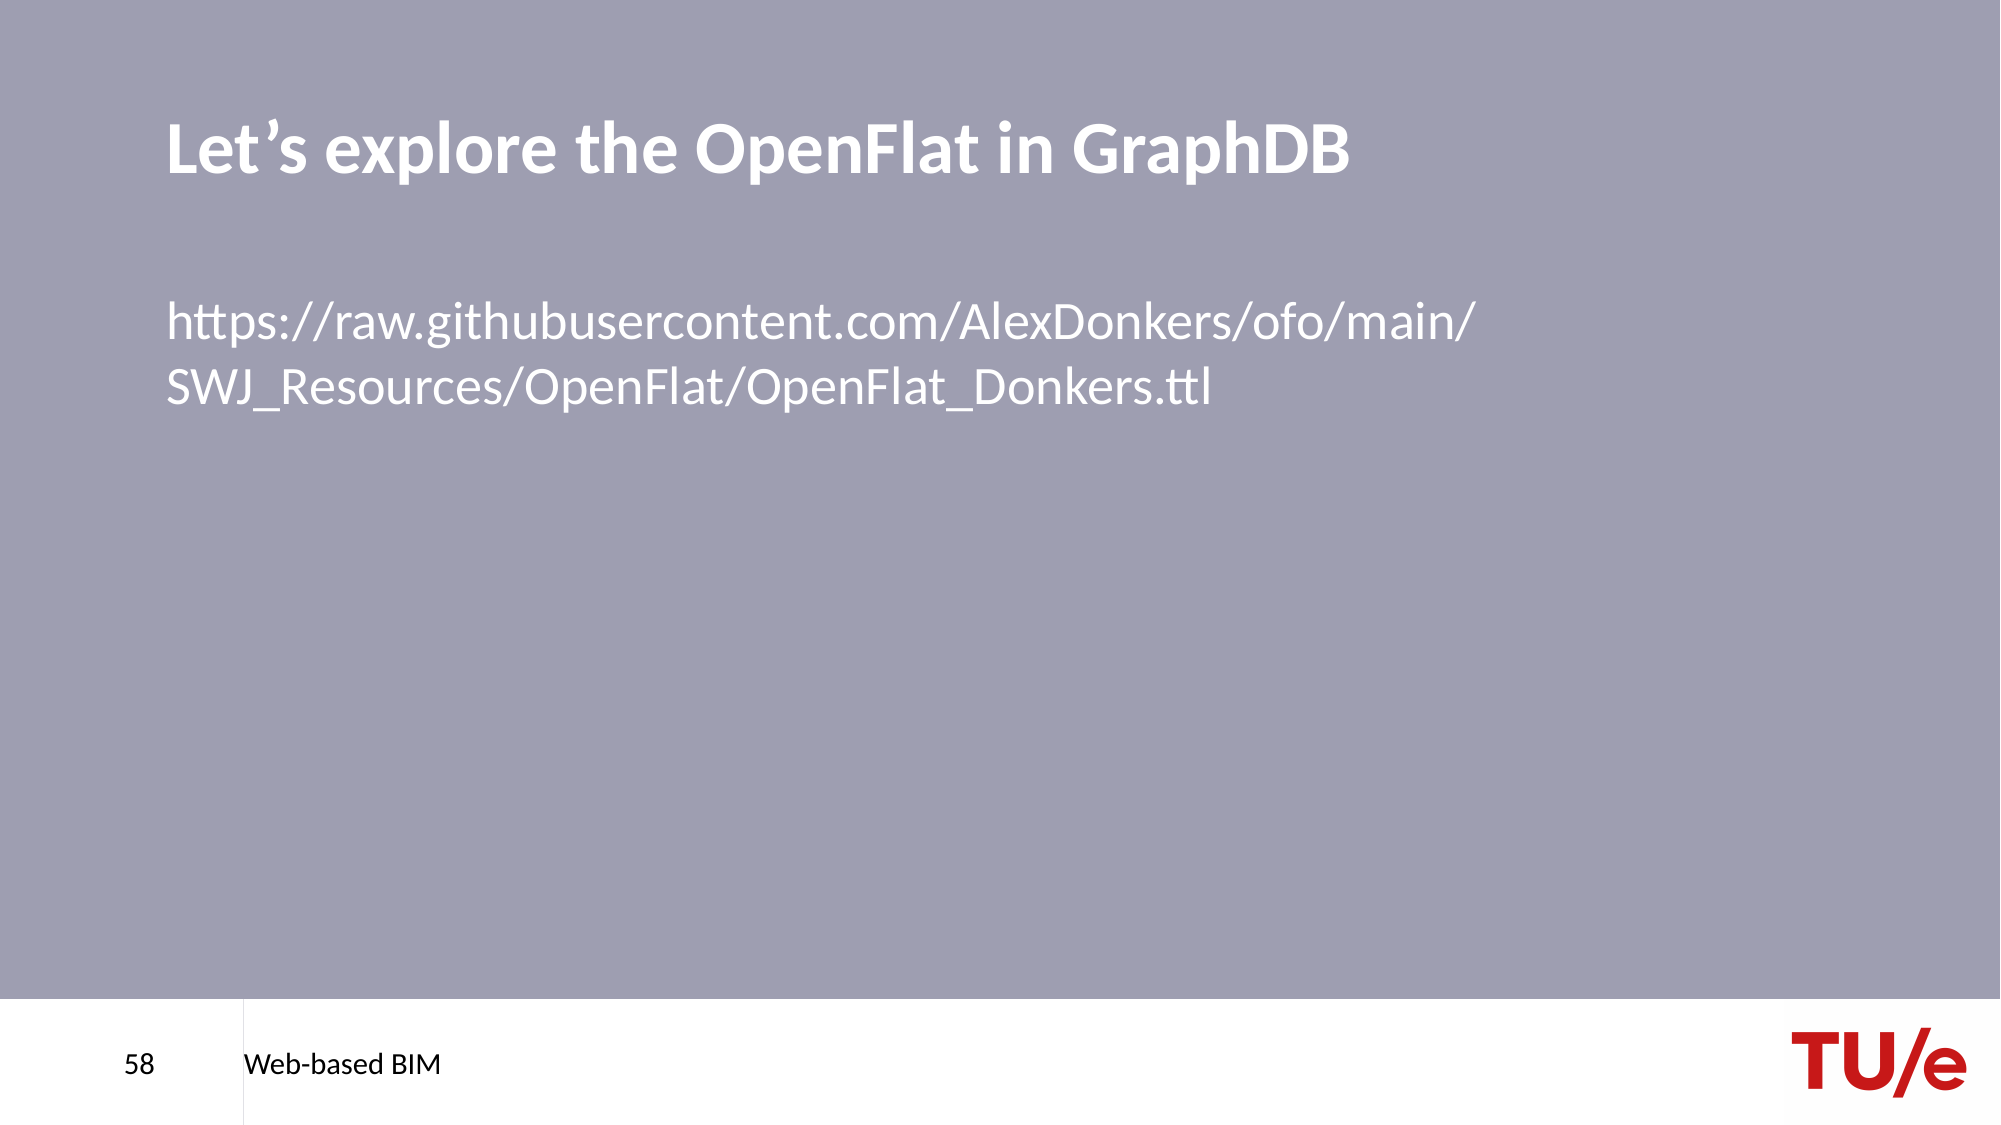

# Let’s explore the OpenFlat in GraphDB
https://raw.githubusercontent.com/AlexDonkers/ofo/main/SWJ_Resources/OpenFlat/OpenFlat_Donkers.ttl
58
Web-based BIM